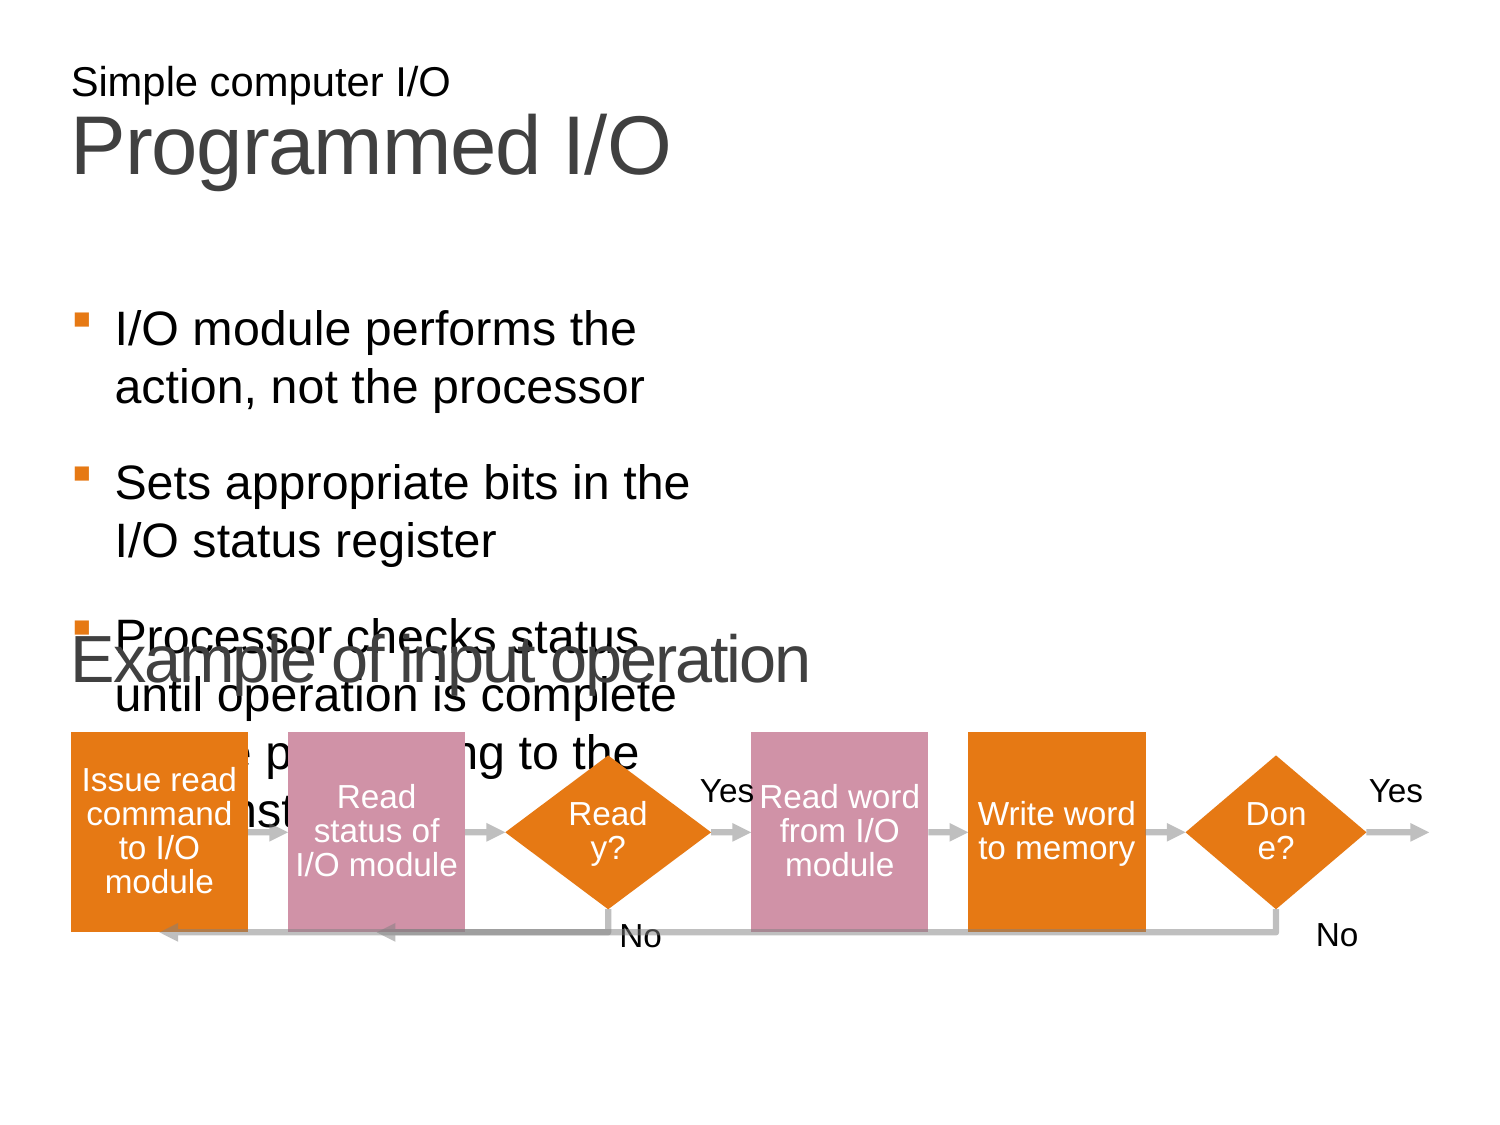

Simple computer I/O
# Programmed I/O
I/O module performs the action, not the processor
Sets appropriate bits in the I/O status register
Processor checks status until operation is complete before proceeding to the next instruction
Example of input operation
Issue read command to I/O module
Read status of I/O module
Read word from I/O module
Write word to memory
Ready?
Done?
Yes
Yes
No
No